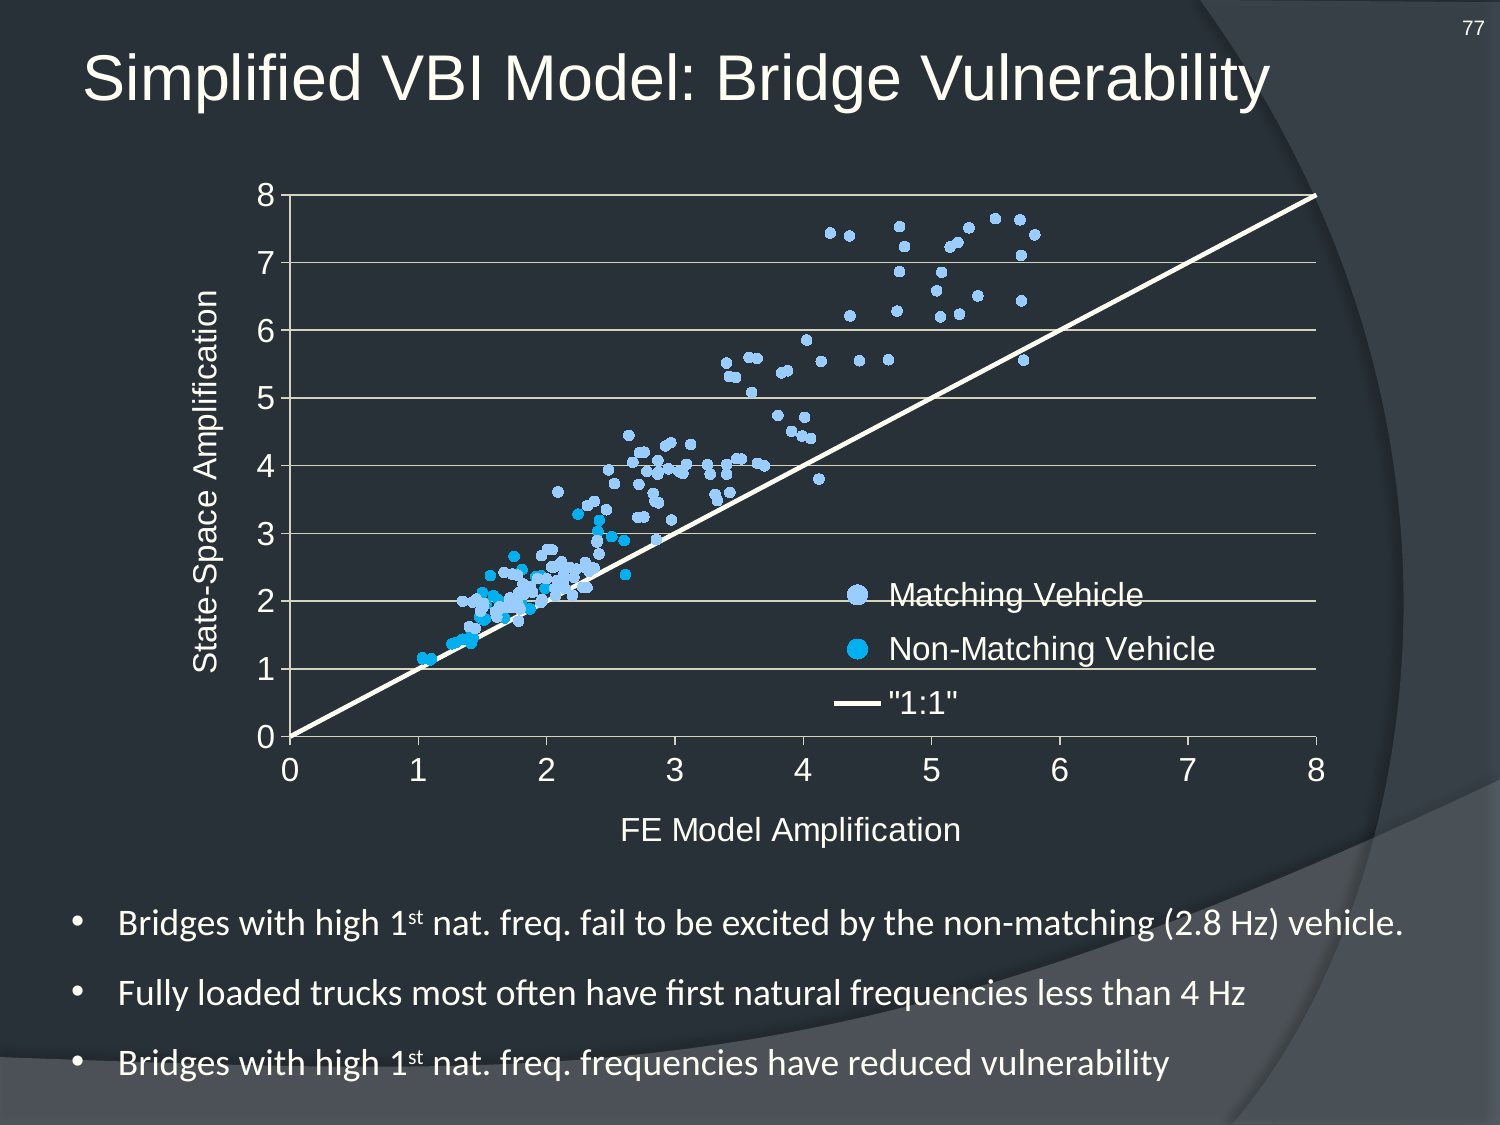

77
# Simplified VBI Model: Bridge Vulnerability

### Chart

| Category |  |  |  |
|---|---|---|---|
Bridges with high 1st nat. freq. fail to be excited by the non-matching (2.8 Hz) vehicle.
Fully loaded trucks most often have first natural frequencies less than 4 Hz
Bridges with high 1st nat. freq. frequencies have reduced vulnerability